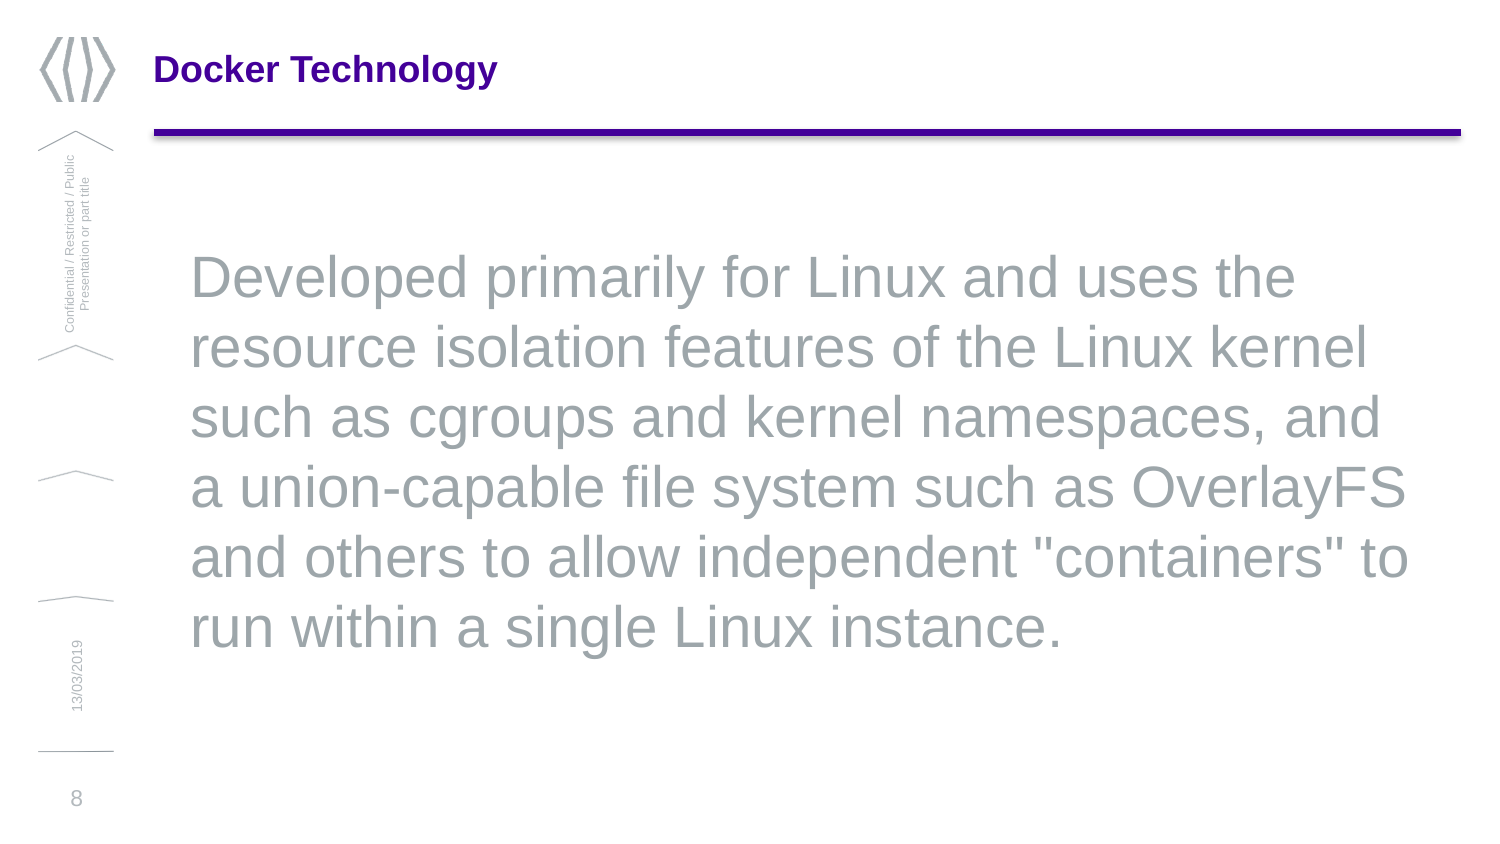

# Docker Technology

Developed primarily for Linux and uses the resource isolation features of the Linux kernel such as cgroups and kernel namespaces, and a union-capable file system such as OverlayFS and others to allow independent "containers" to run within a single Linux instance.
Confidential / Restricted / Public
Presentation or part title
13/03/2019
8